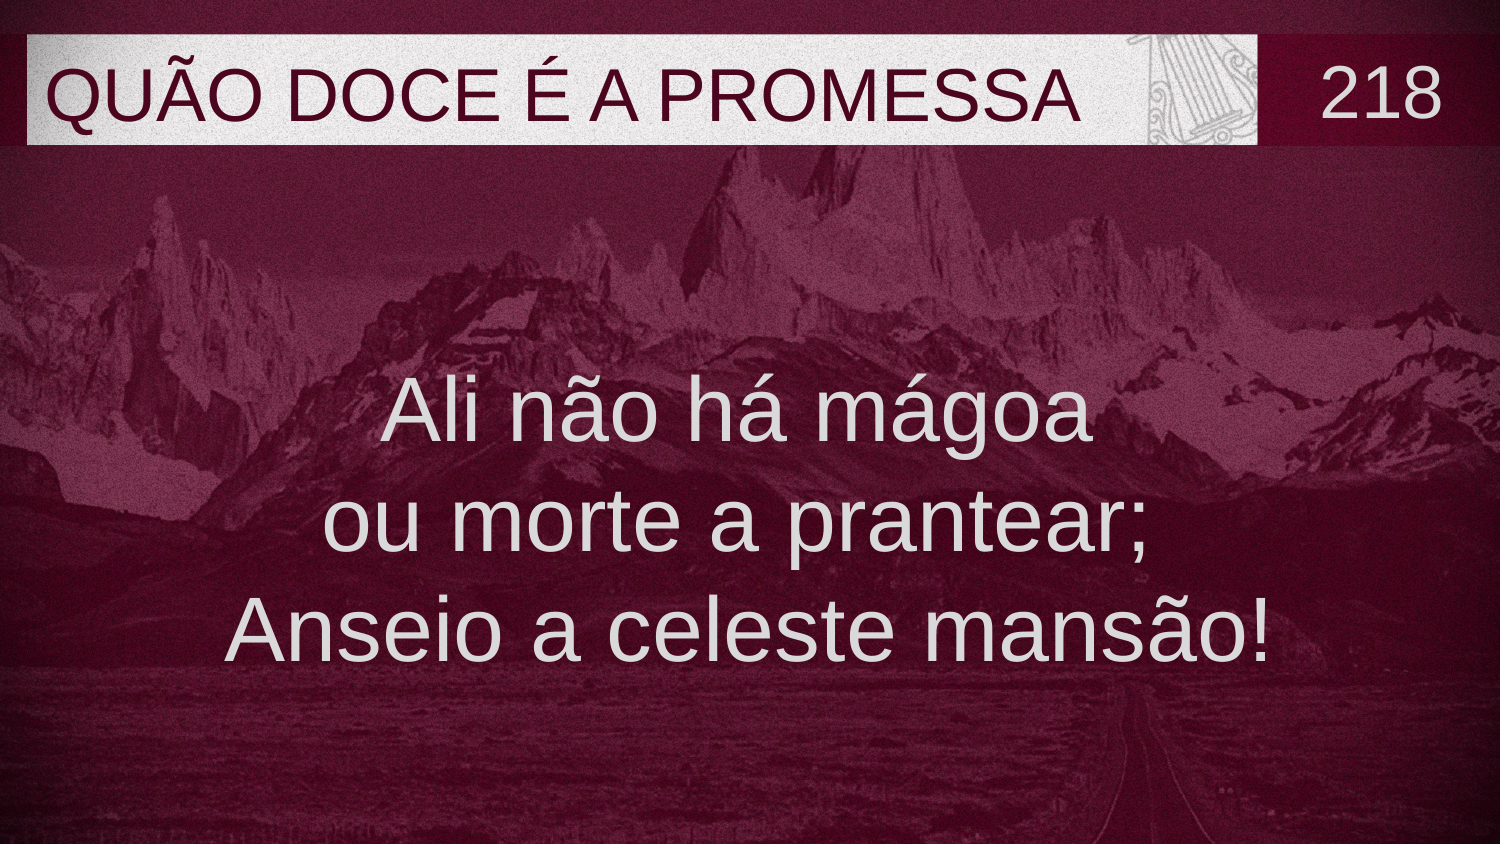

# QUÃO DOCE É A PROMESSA
218
Ali não há mágoa
ou morte a prantear;
Anseio a celeste mansão!